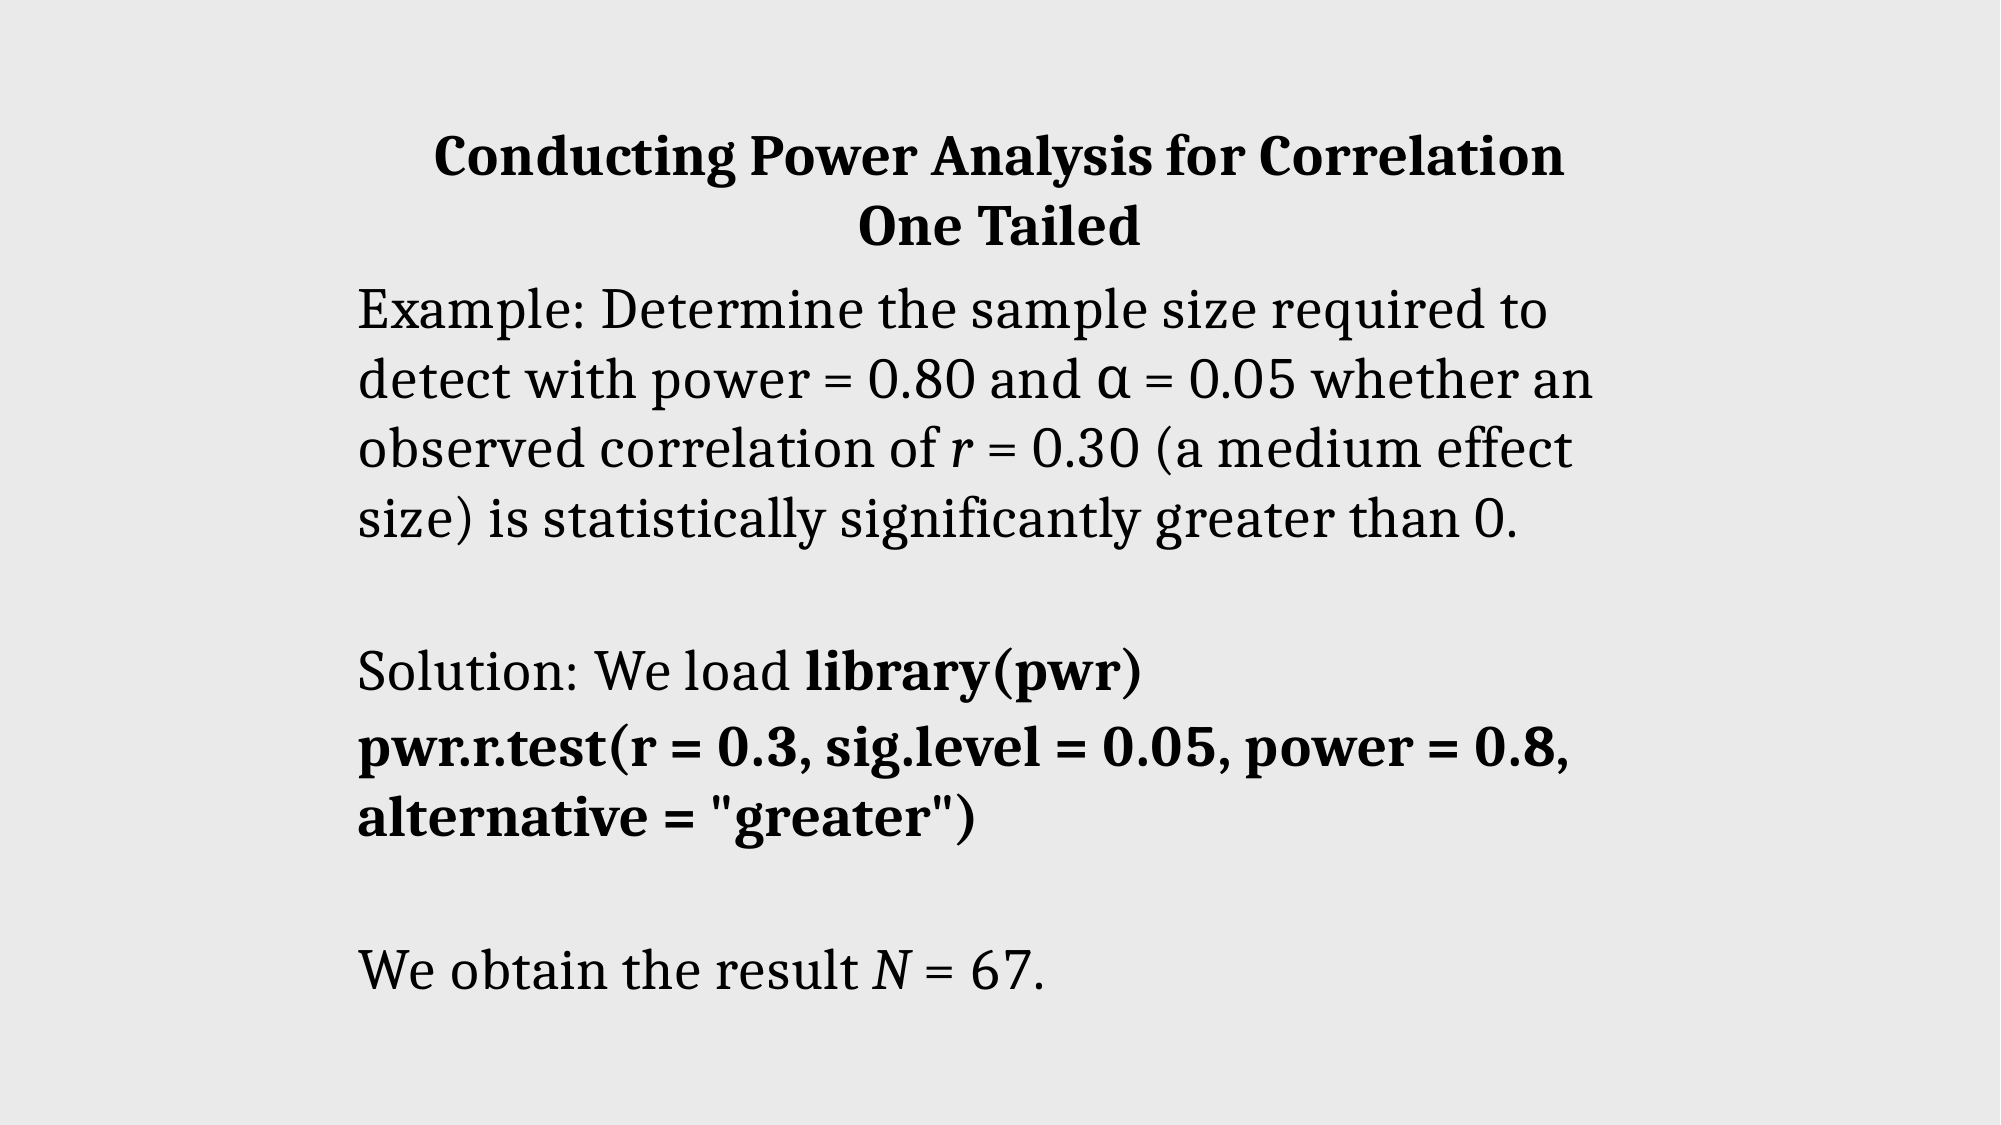

Conducting Power Analysis for Correlation
One Tailed
Example: Determine the sample size required to detect with power = 0.80 and α = 0.05 whether an observed correlation of r = 0.30 (a medium effect size) is statistically significantly greater than 0.

Solution: We load library(pwr)
pwr.r.test(r = 0.3, sig.level = 0.05, power = 0.8, alternative = "greater")

We obtain the result N = 67.